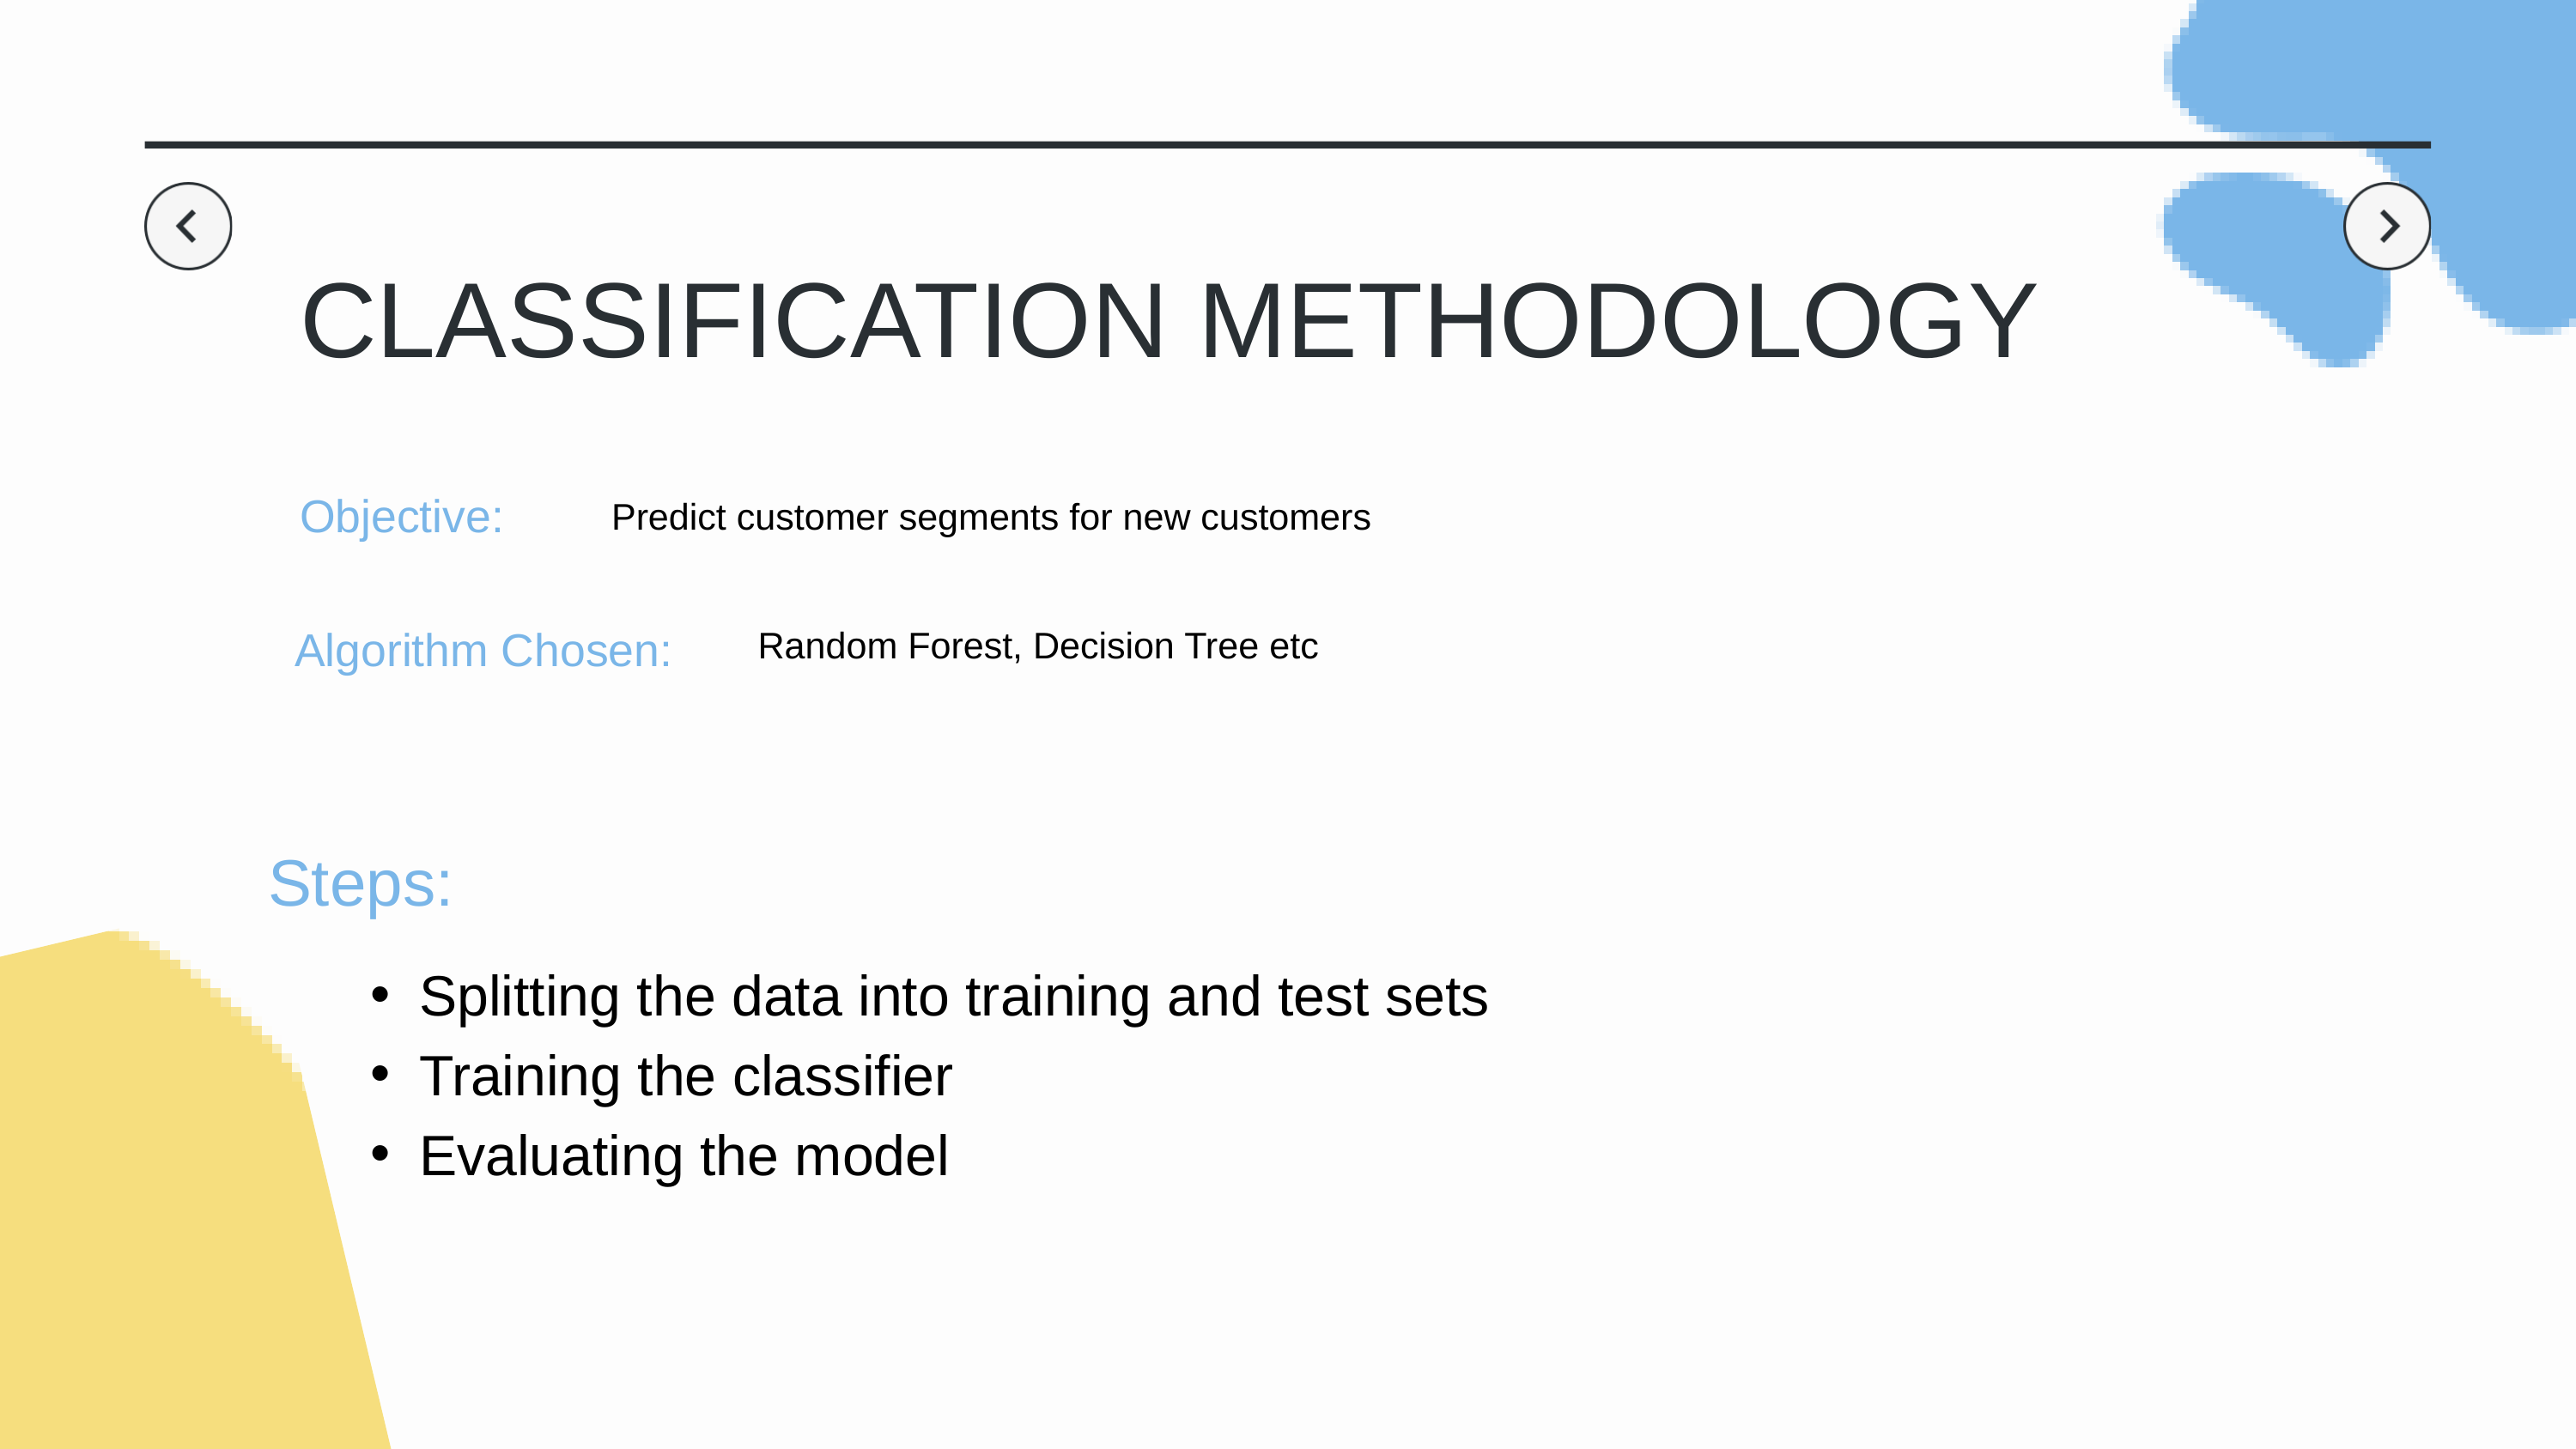

CLASSIFICATION METHODOLOGY
Objective:
Predict customer segments for new customers
Algorithm Chosen:
Random Forest, Decision Tree etc
Steps:
Splitting the data into training and test sets
Training the classifier
Evaluating the model